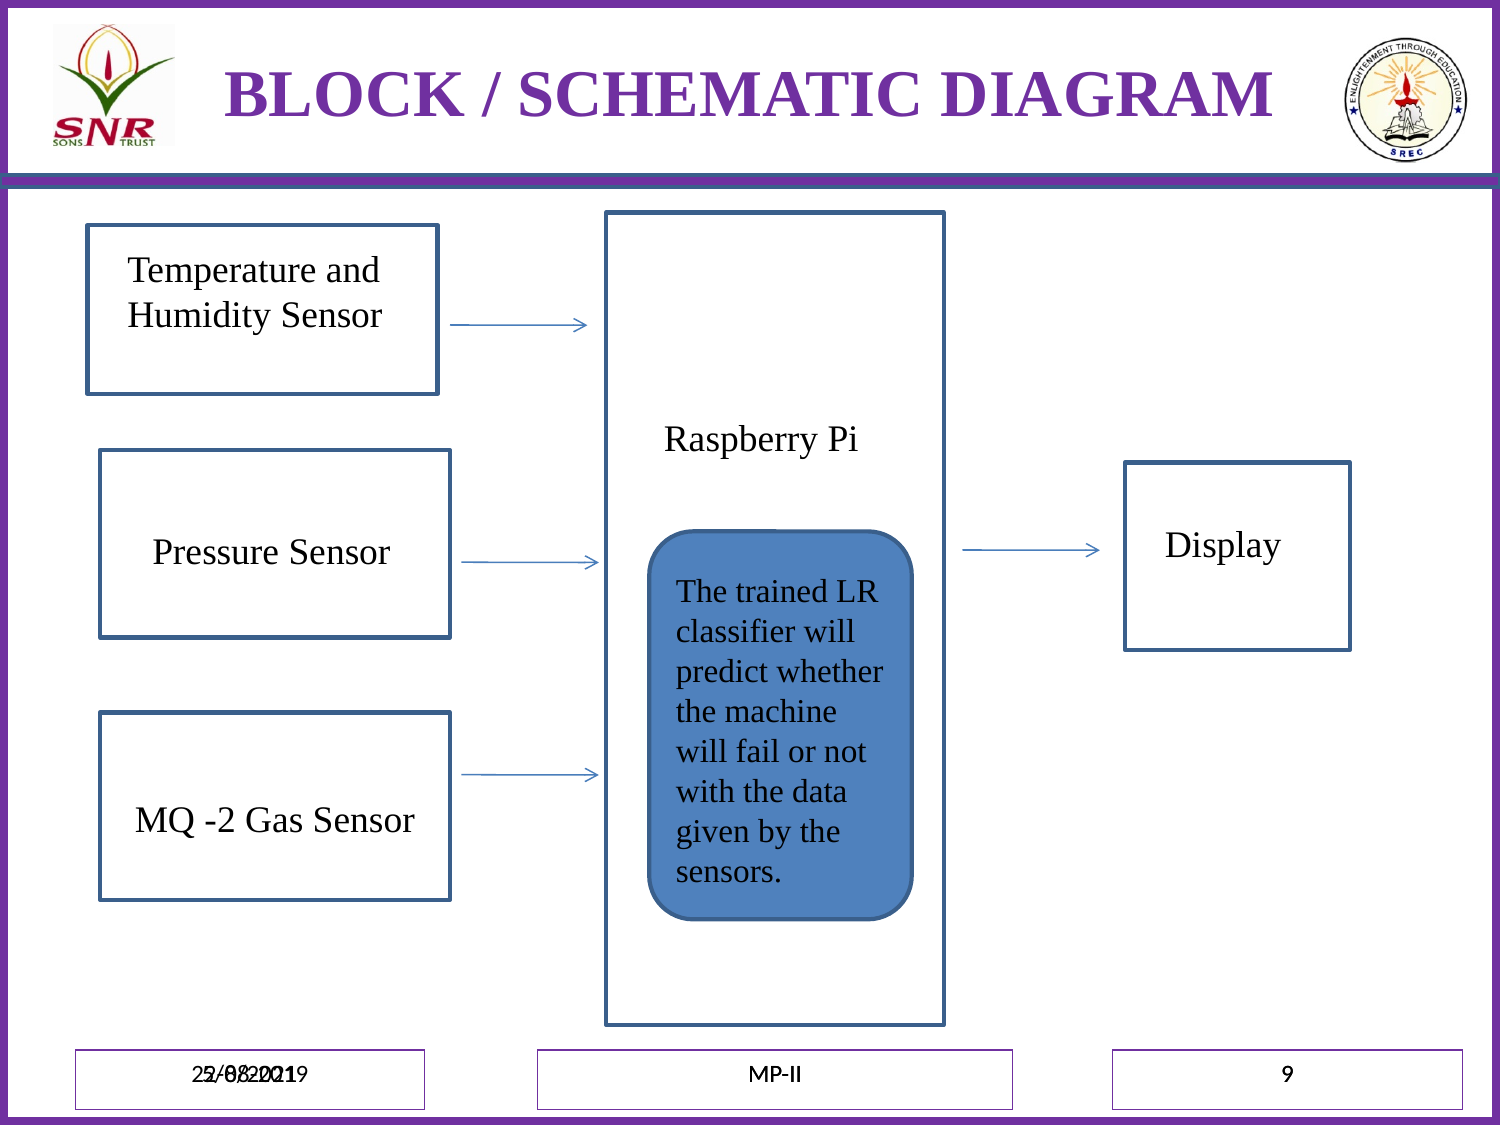

# BLOCK / SCHEMATIC DIAGRAM

Temperature and
Humidity Sensor
Raspberry Pi

Display
Pressure Sensor

The trained LR classifier will predict whether the machine will fail or not with the data given by the sensors.
MQ -2 Gas Sensor
5/8/2021
22-08-2019
MP-II
MP-II
9
9